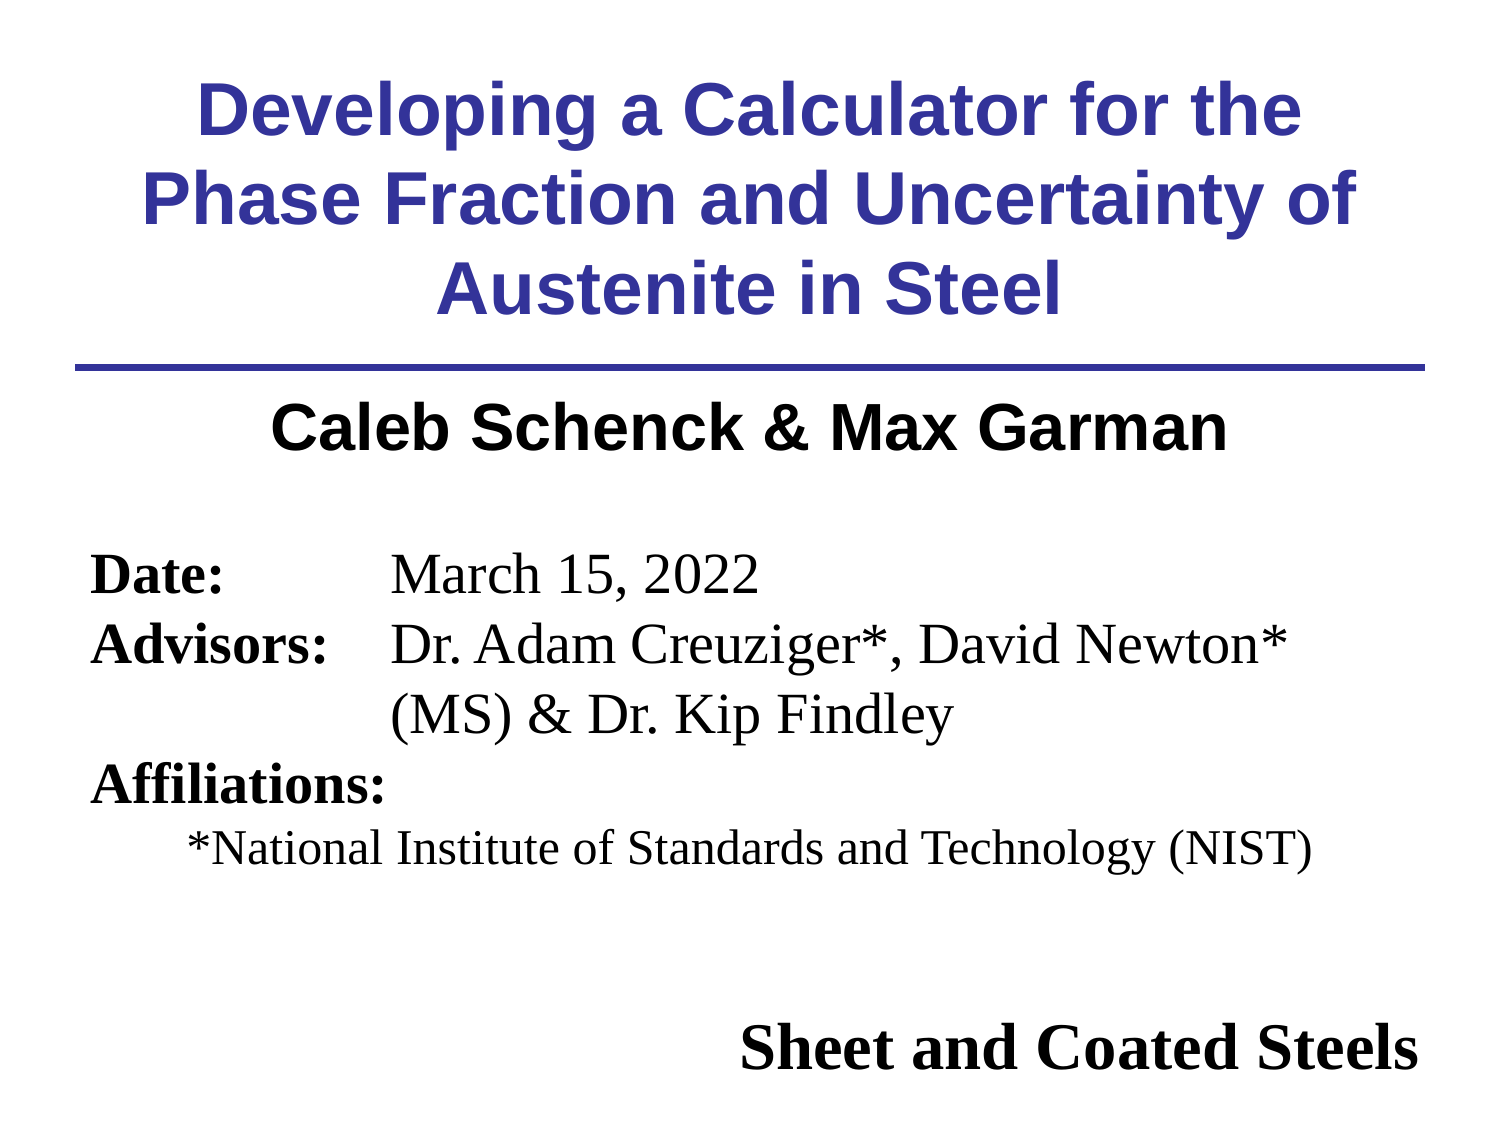

# Developing a Calculator for the Phase Fraction and Uncertainty of Austenite in Steel
Caleb Schenck & Max Garman
Date: 	March 15, 2022
Advisors:  	Dr. Adam Creuziger*, David Newton* 		(MS) & Dr. Kip Findley
Affiliations:
*National Institute of Standards and Technology (NIST)

Sheet and Coated Steels